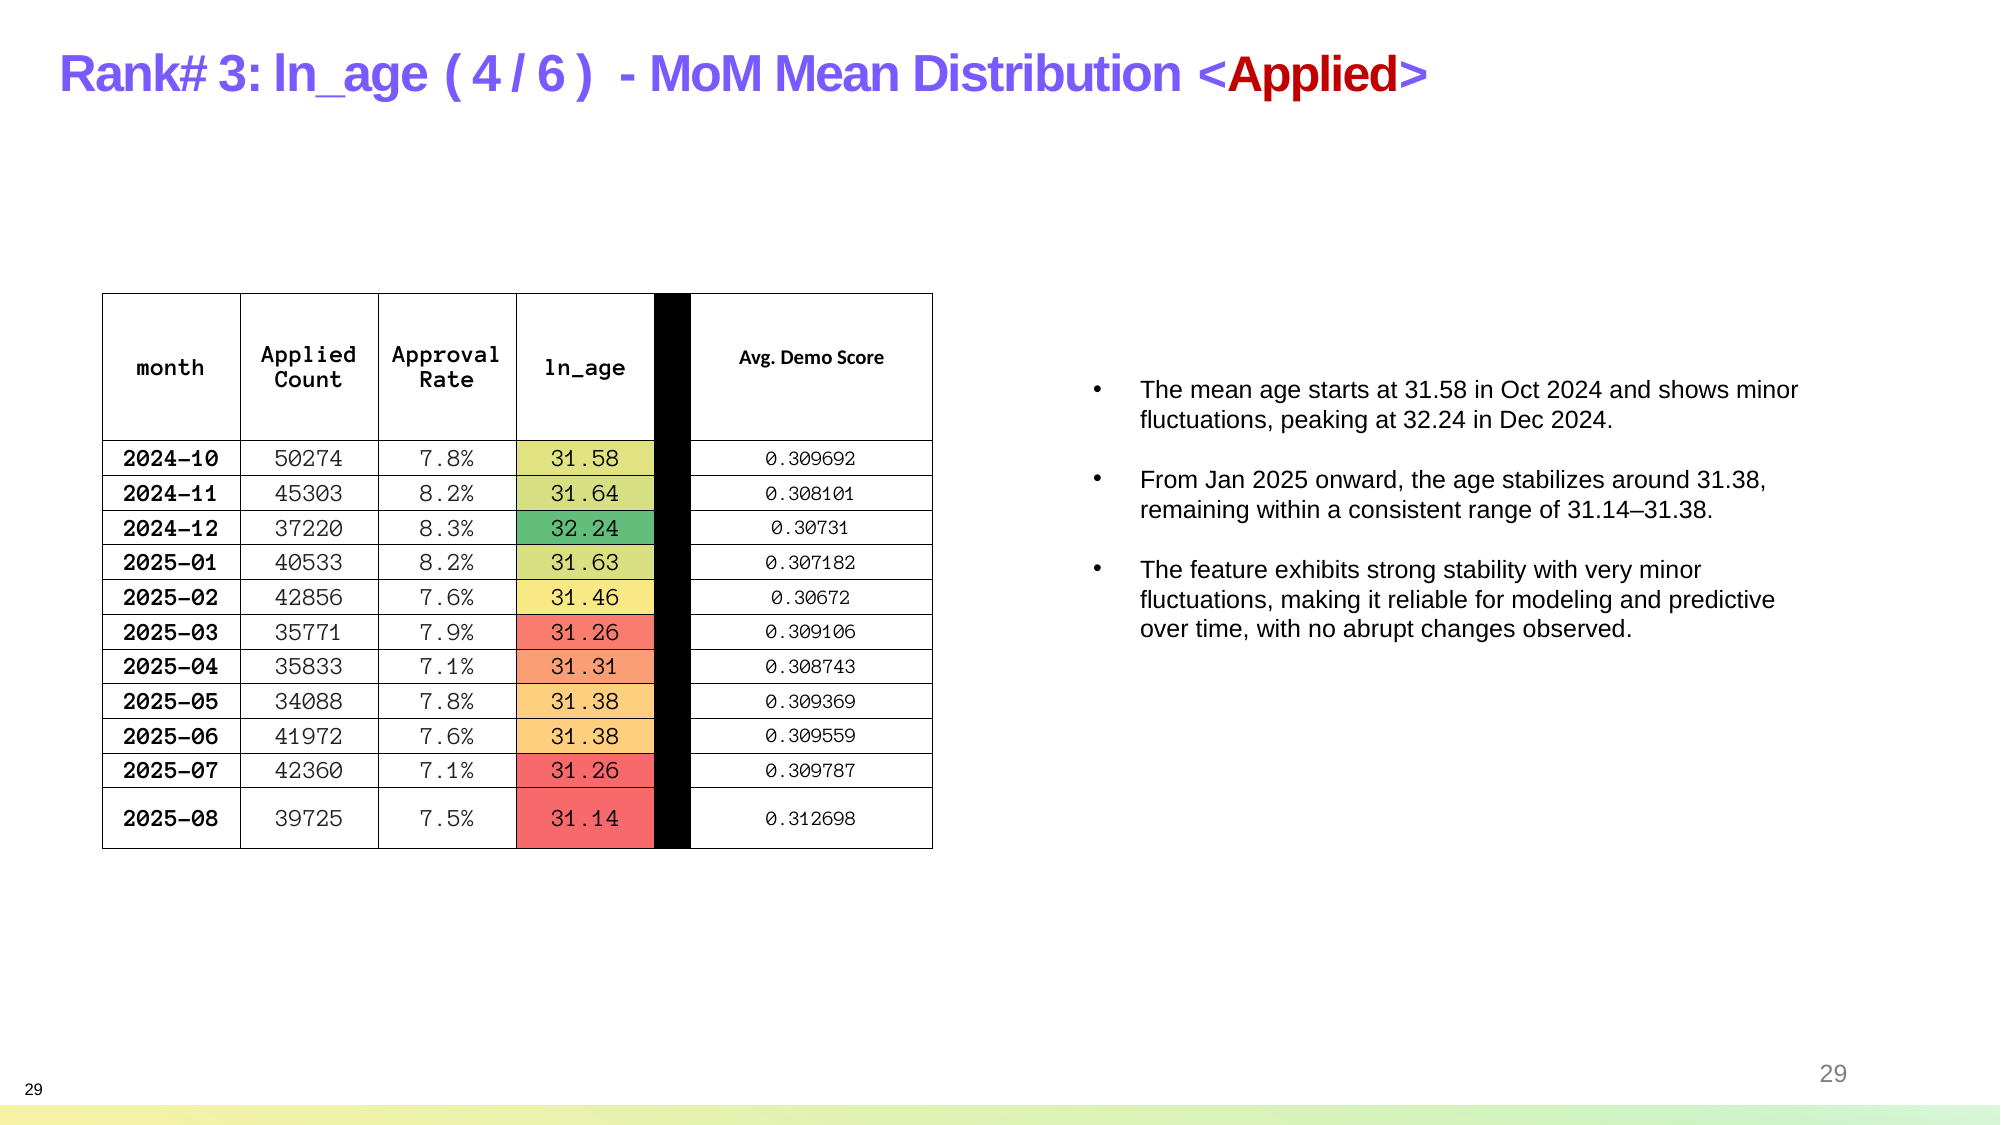

Rank# 3: ln_age ( 4 / 6 )  - MoM Mean Distribution <Applied>
| month | Applied Count | Approval Rate | ln\_age | ​ | Avg. Demo Score |
| --- | --- | --- | --- | --- | --- |
| 2024-10 | 50274 | 7.8% | 31.58 | ​ | 0.309692 |
| 2024-11 | 45303 | 8.2% | 31.64 | ​ | 0.308101 |
| 2024-12 | 37220 | 8.3% | 32.24 | ​ | 0.30731 |
| 2025-01 | 40533 | 8.2% | 31.63 | ​ | 0.307182 |
| 2025-02 | 42856 | 7.6% | 31.46 | ​ | 0.30672 |
| 2025-03 | 35771 | 7.9% | 31.26 | ​ | 0.309106 |
| 2025-04 | 35833 | 7.1% | 31.31 | ​ | 0.308743 |
| 2025-05 | 34088 | 7.8% | 31.38 | ​ | 0.309369 |
| 2025-06 | 41972 | 7.6% | 31.38 | ​ | 0.309559 |
| 2025-07 | 42360 | 7.1% | 31.26 | ​ | 0.309787 |
| 2025-08 | 39725 | 7.5% | 31.14 |  | 0.312698 |
The mean age starts at 31.58 in Oct 2024 and shows minor fluctuations, peaking at 32.24 in Dec 2024.

From Jan 2025 onward, the age stabilizes around 31.38, remaining within a consistent range of 31.14–31.38.

The feature exhibits strong stability with very minor fluctuations, making it reliable for modeling and predictive over time, with no abrupt changes observed.

29
29